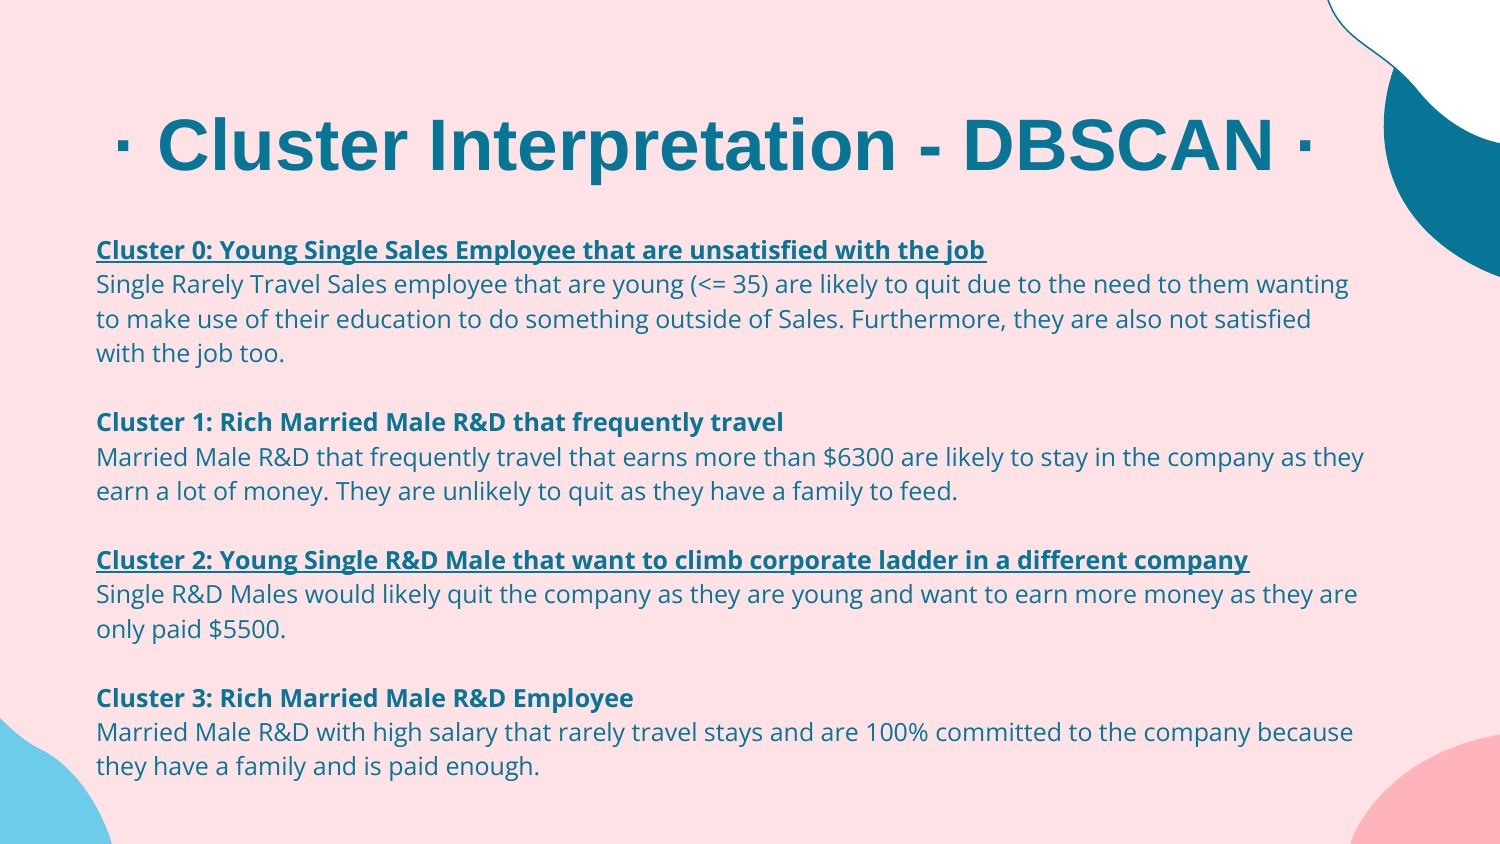

# · Cluster Interpretation - DBSCAN ·
Cluster 0: Young Single Sales Employee that are unsatisfied with the job
Single Rarely Travel Sales employee that are young (<= 35) are likely to quit due to the need to them wanting to make use of their education to do something outside of Sales. Furthermore, they are also not satisfied with the job too.

Cluster 1: Rich Married Male R&D that frequently travel
Married Male R&D that frequently travel that earns more than $6300 are likely to stay in the company as they earn a lot of money. They are unlikely to quit as they have a family to feed.

Cluster 2: Young Single R&D Male that want to climb corporate ladder in a different company
Single R&D Males would likely quit the company as they are young and want to earn more money as they are only paid $5500.

Cluster 3: Rich Married Male R&D Employee
Married Male R&D with high salary that rarely travel stays and are 100% committed to the company because they have a family and is paid enough.